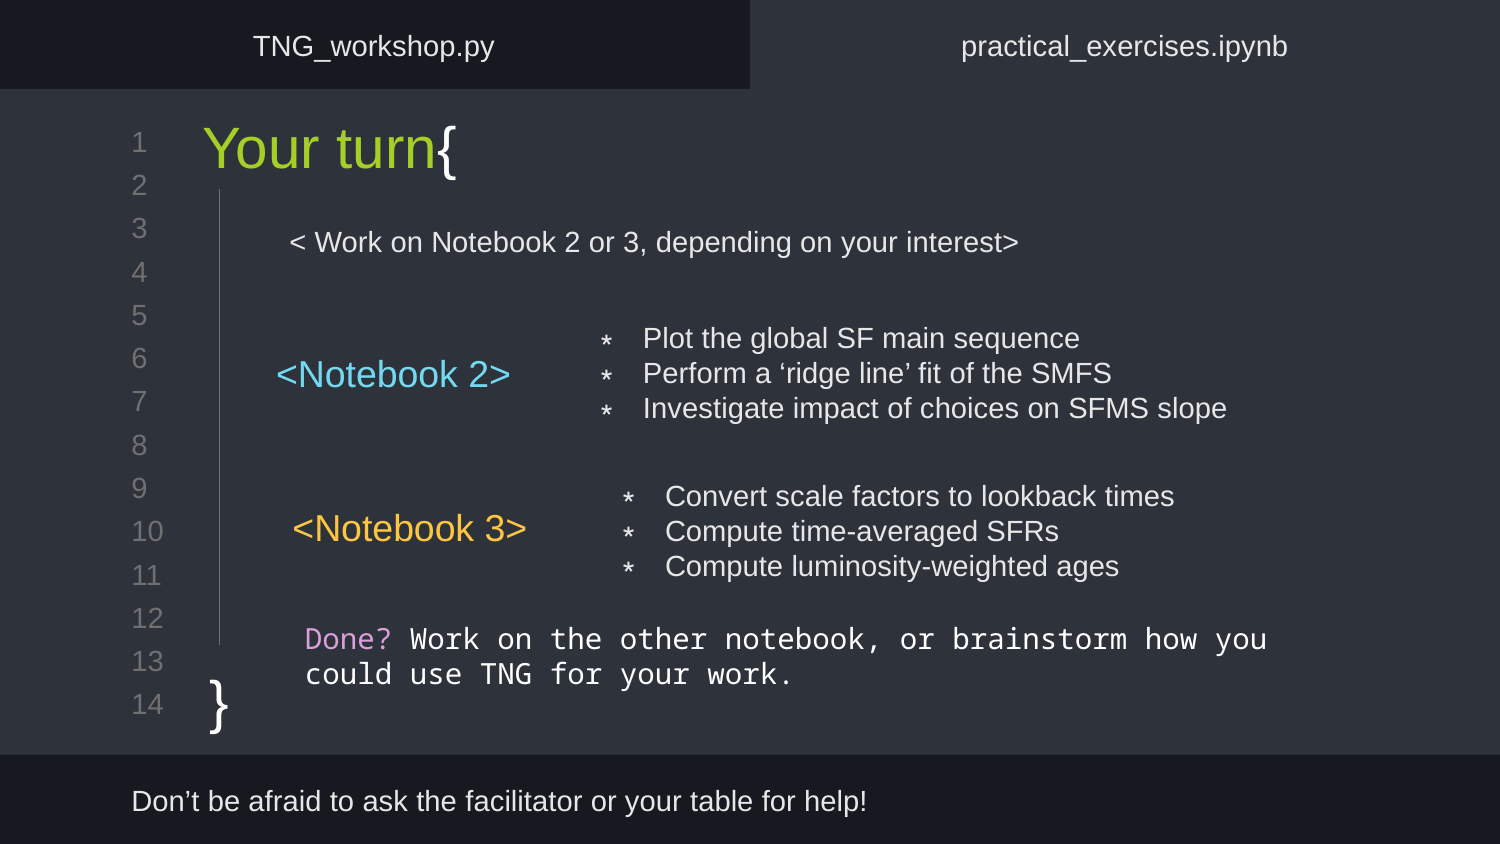

TNG_workshop.py
practical_exercises.ipynb
# Your turn{
}
< Work on Notebook 2 or 3, depending on your interest>
Plot the global SF main sequence
Perform a ‘ridge line’ fit of the SMFS
Investigate impact of choices on SFMS slope
<Notebook 2>
Convert scale factors to lookback times
Compute time-averaged SFRs
Compute luminosity-weighted ages
<Notebook 3>
Done? Work on the other notebook, or brainstorm how you could use TNG for your work.
Don’t be afraid to ask the facilitator or your table for help!